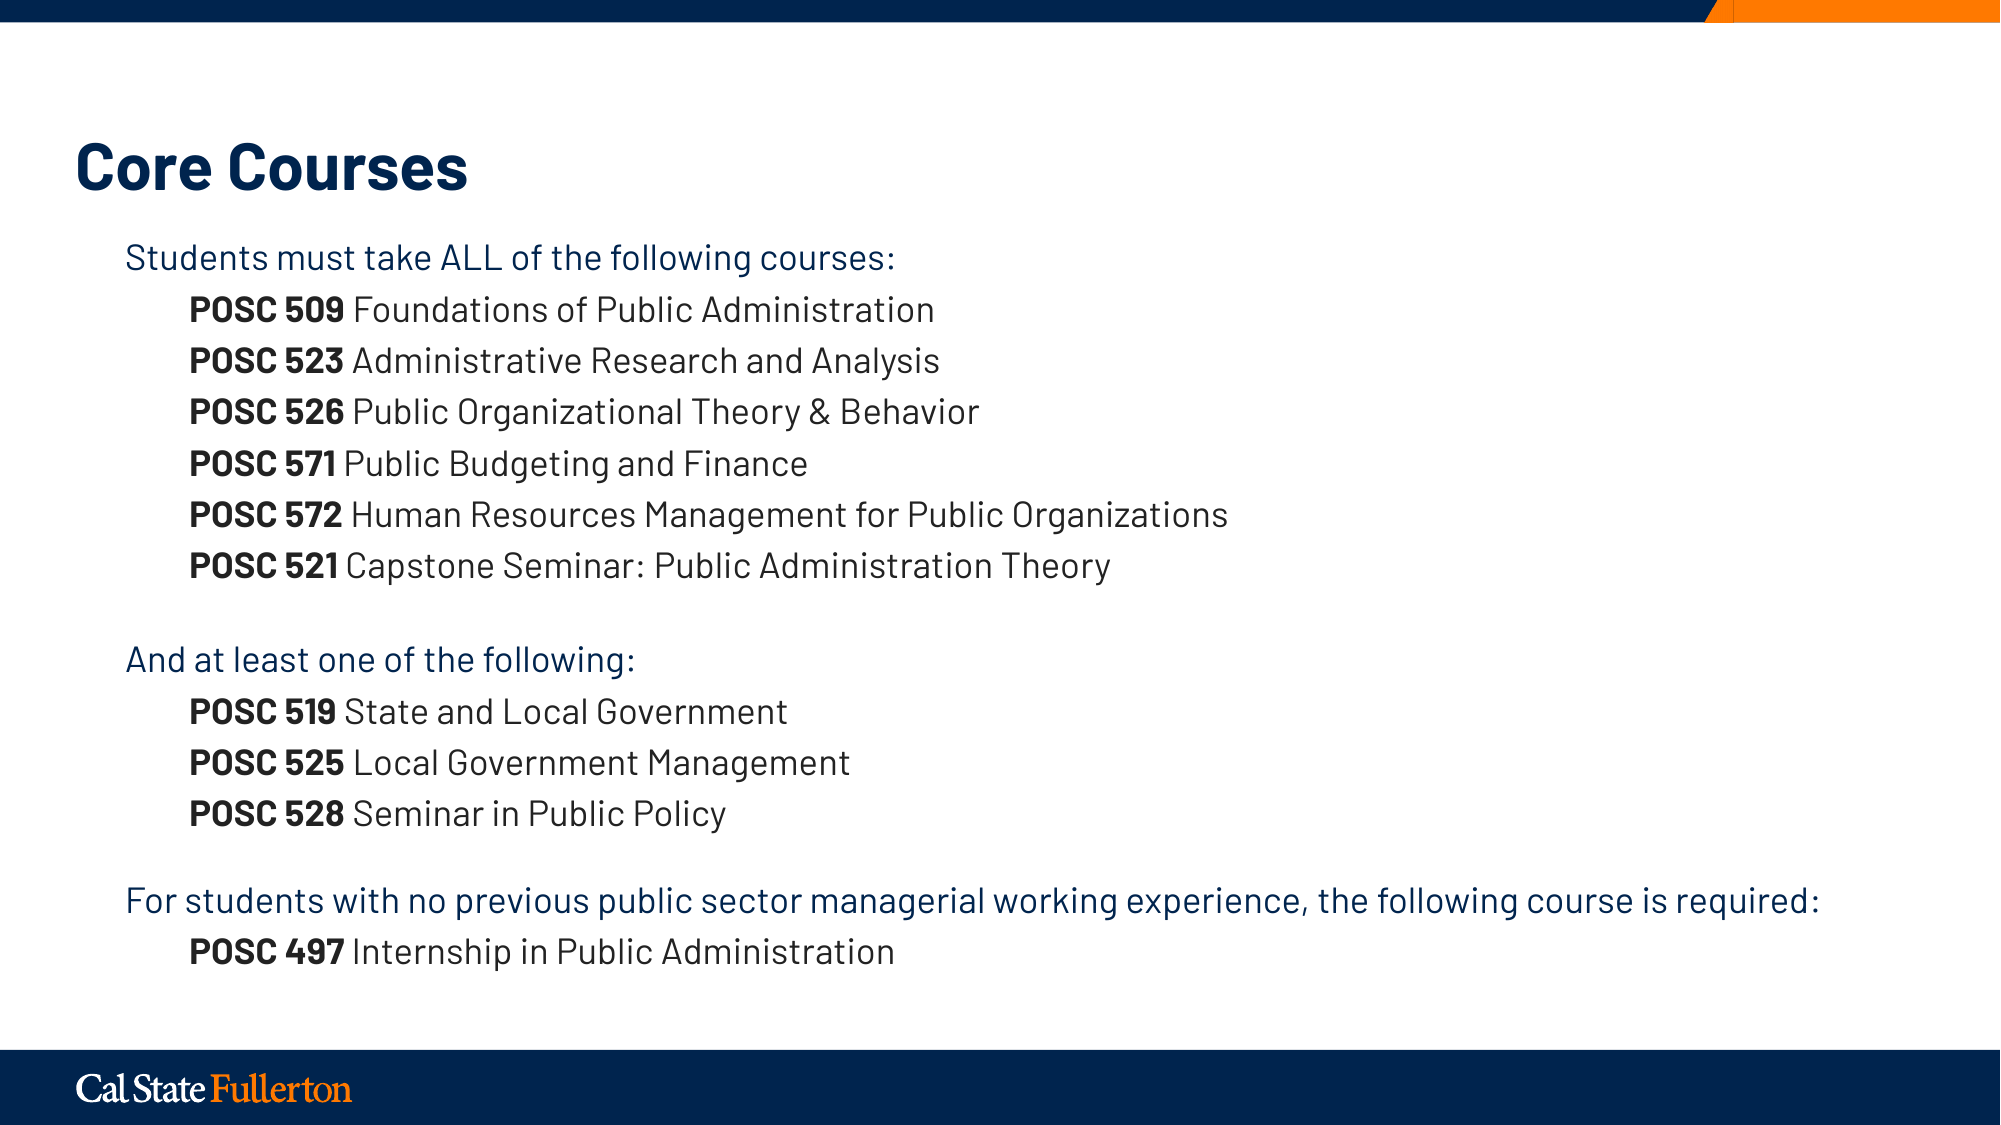

# Core Courses
Students must take ALL of the following courses:
POSC 509 Foundations of Public Administration
POSC 523 Administrative Research and Analysis
POSC 526 Public Organizational Theory & Behavior
POSC 571 Public Budgeting and Finance
POSC 572 Human Resources Management for Public Organizations
POSC 521 Capstone Seminar: Public Administration Theory

And at least one of the following:
POSC 519 State and Local Government
POSC 525 Local Government Management
POSC 528 Seminar in Public Policy

For students with no previous public sector managerial working experience, the following course is required:
POSC 497 Internship in Public Administration